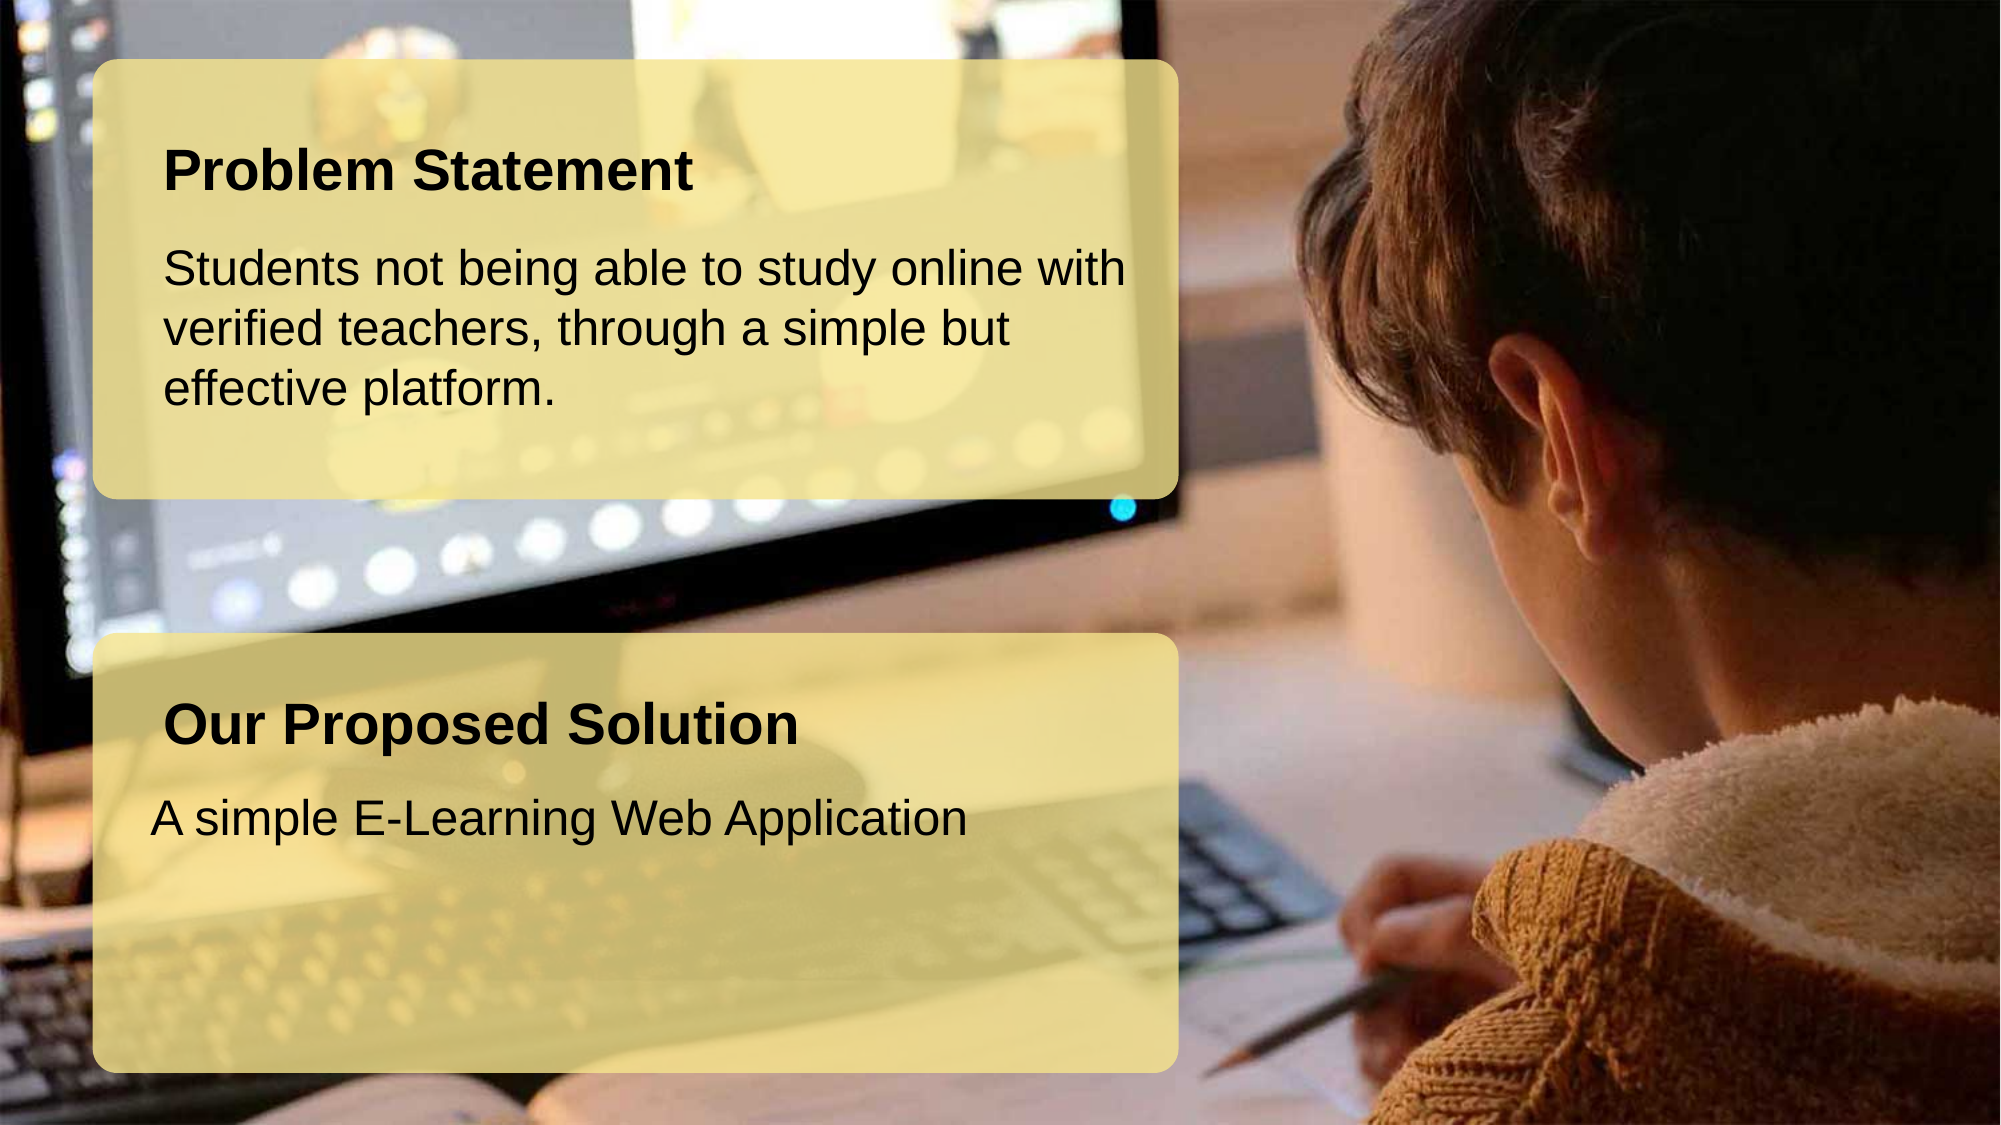

Problem Statement

Students not being able to study online with verified teachers, through a simple but effective platform.

Our Proposed Solution
A simple E-Learning Web Application